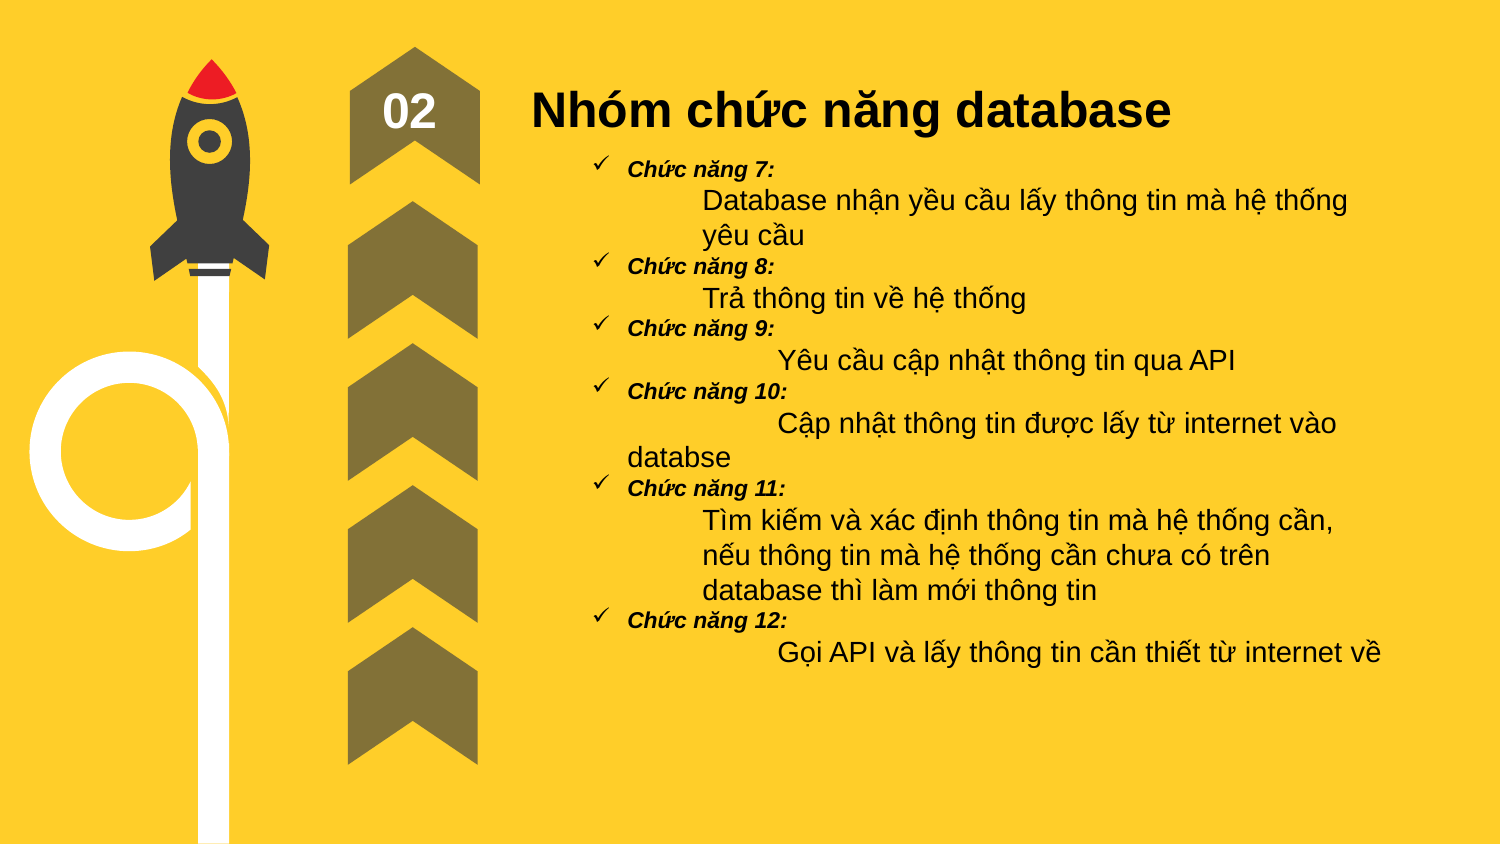

Nhóm chức năng database
02

Chức năng 7:
Database nhận yều cầu lấy thông tin mà hệ thống
yêu cầu
Chức năng 8:
Trả thông tin về hệ thống
Chức năng 9:
	Yêu cầu cập nhật thông tin qua API
Chức năng 10:
	Cập nhật thông tin được lấy từ internet vào databse
Chức năng 11:
Tìm kiếm và xác định thông tin mà hệ thống cần,
nếu thông tin mà hệ thống cần chưa có trên
database thì làm mới thông tin
Chức năng 12:
	Gọi API và lấy thông tin cần thiết từ internet về